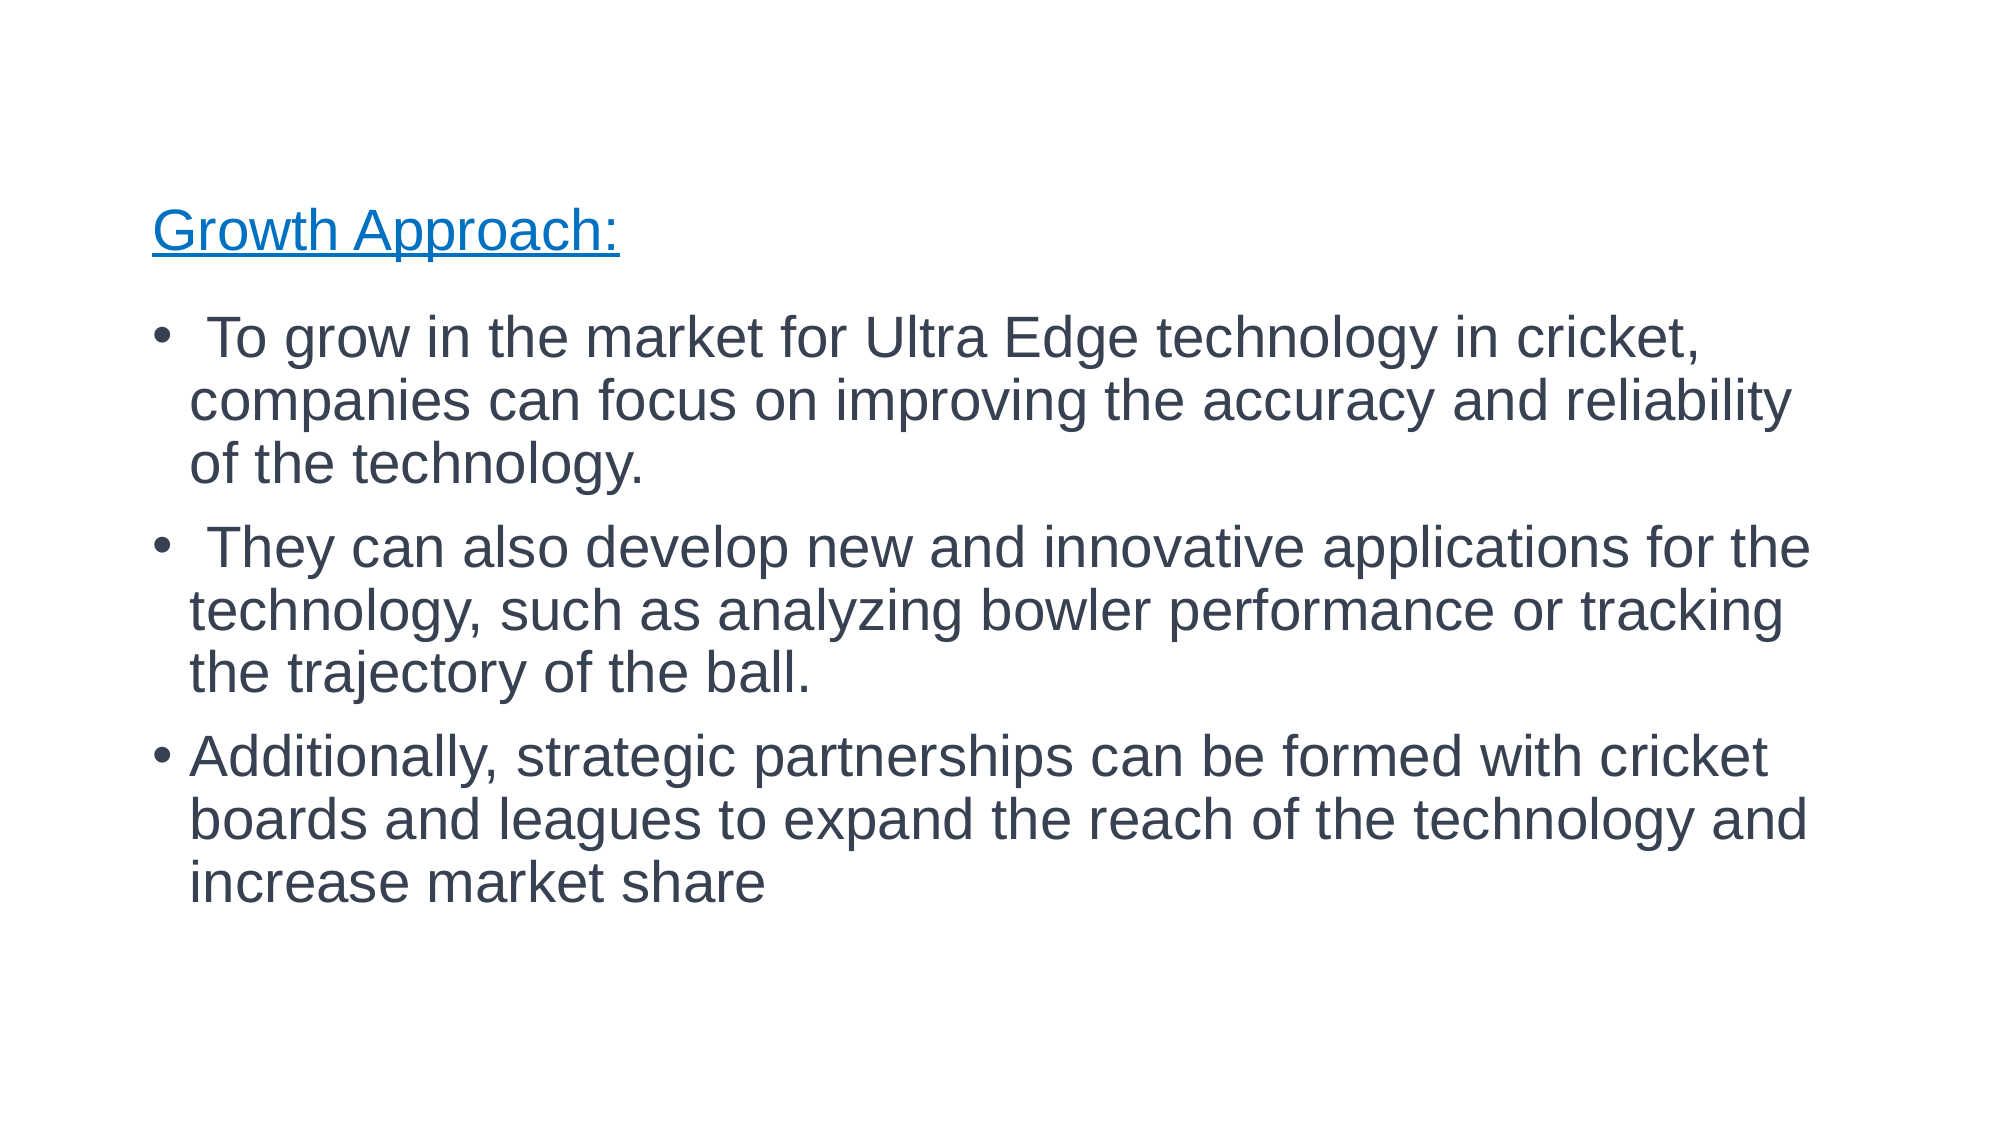

# Growth Approach:
 To grow in the market for Ultra Edge technology in cricket, companies can focus on improving the accuracy and reliability of the technology.
 They can also develop new and innovative applications for the technology, such as analyzing bowler performance or tracking the trajectory of the ball.
Additionally, strategic partnerships can be formed with cricket boards and leagues to expand the reach of the technology and increase market share